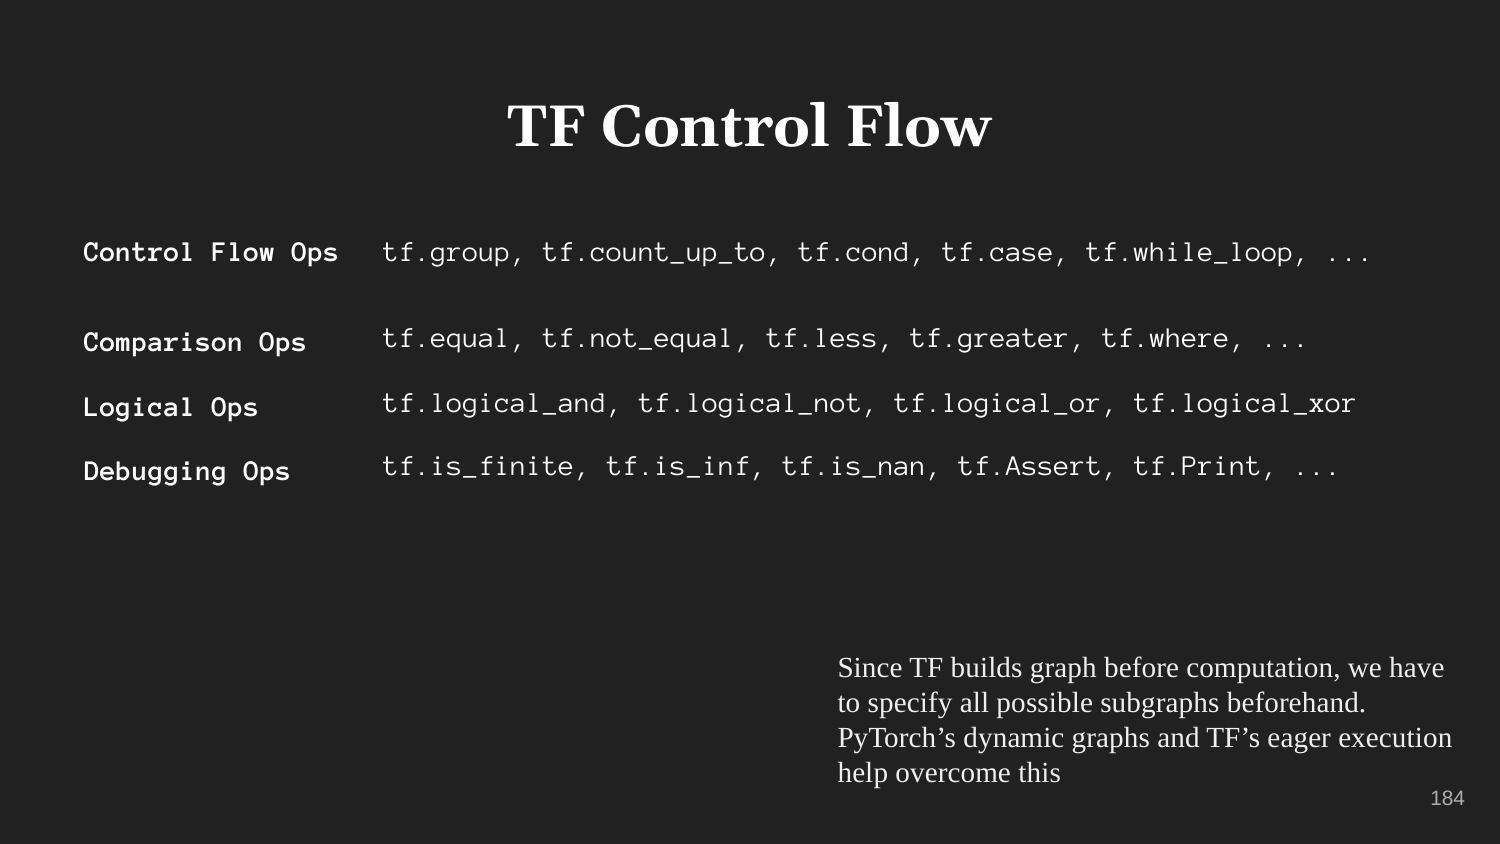

# TF Control Flow

| Control Flow Ops | tf.group, tf.count\_up\_to, tf.cond, tf.case, tf.while\_loop, ... |
| --- | --- |
| Comparison Ops | tf.equal, tf.not\_equal, tf.less, tf.greater, tf.where, ... |
| Logical Ops | tf.logical\_and, tf.logical\_not, tf.logical\_or, tf.logical\_xor |
| Debugging Ops | tf.is\_finite, tf.is\_inf, tf.is\_nan, tf.Assert, tf.Print, ... |
Since TF builds graph before computation, we have to specify all possible subgraphs beforehand.
PyTorch’s dynamic graphs and TF’s eager execution help overcome this
184